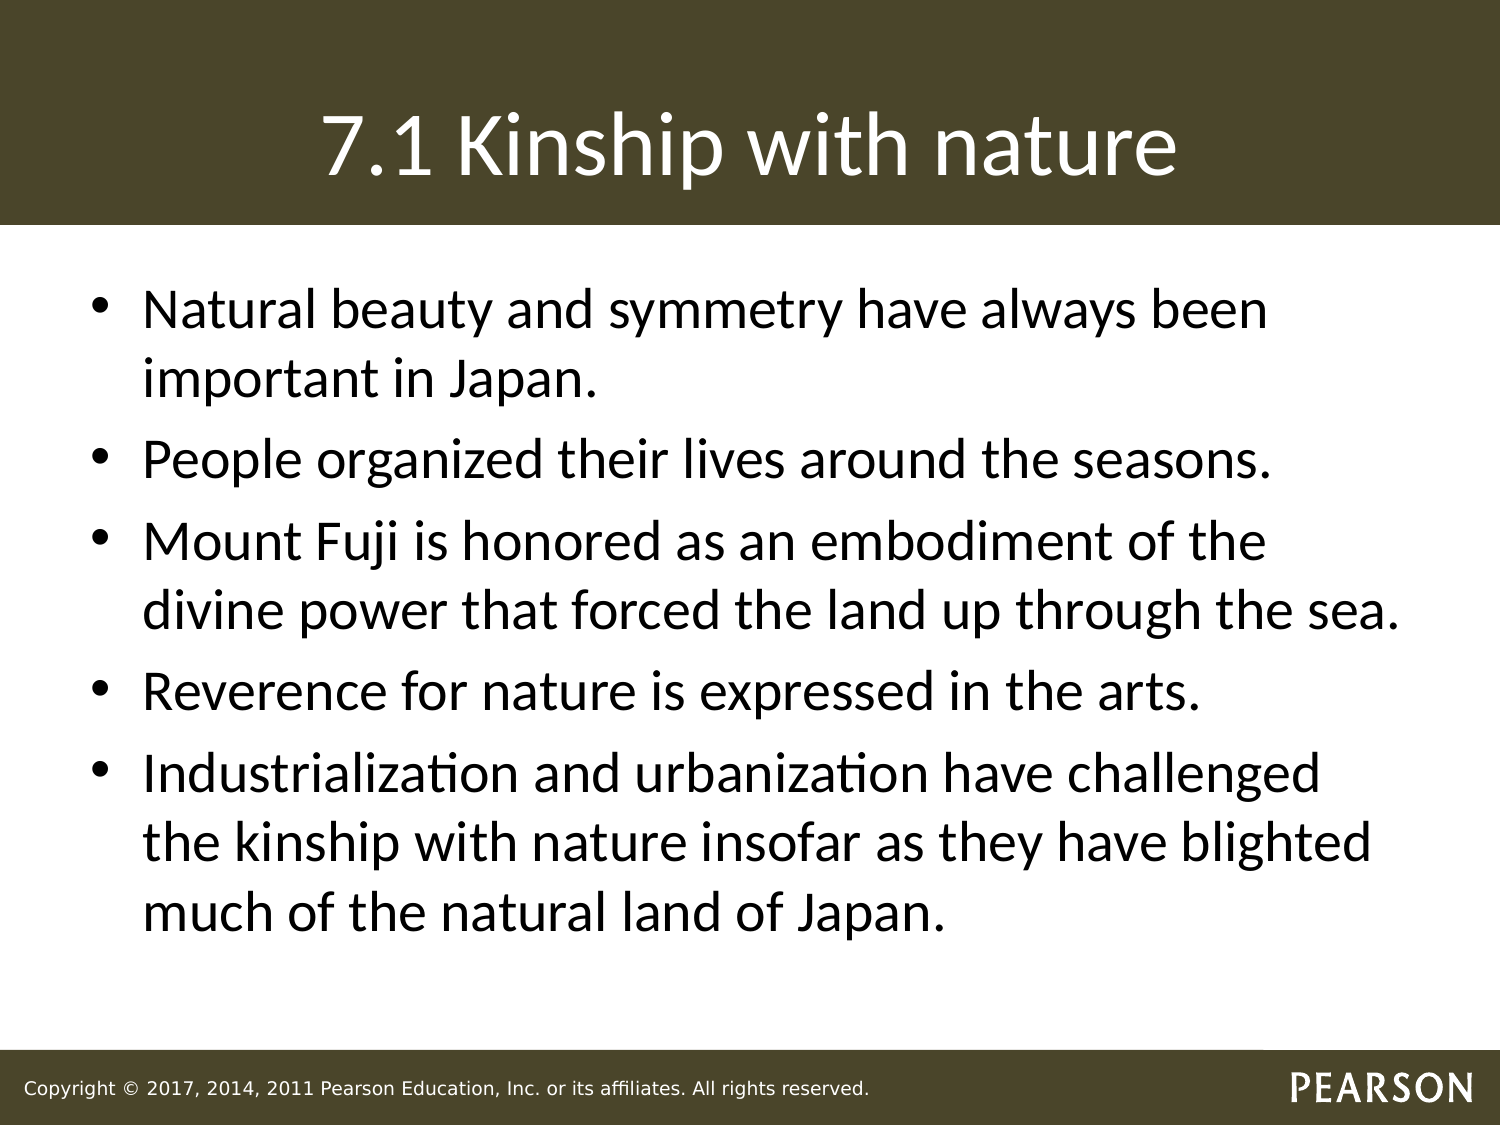

# 7.1 Kinship with nature
Natural beauty and symmetry have always been important in Japan.
People organized their lives around the seasons.
Mount Fuji is honored as an embodiment of the divine power that forced the land up through the sea.
Reverence for nature is expressed in the arts.
Industrialization and urbanization have challenged the kinship with nature insofar as they have blighted much of the natural land of Japan.